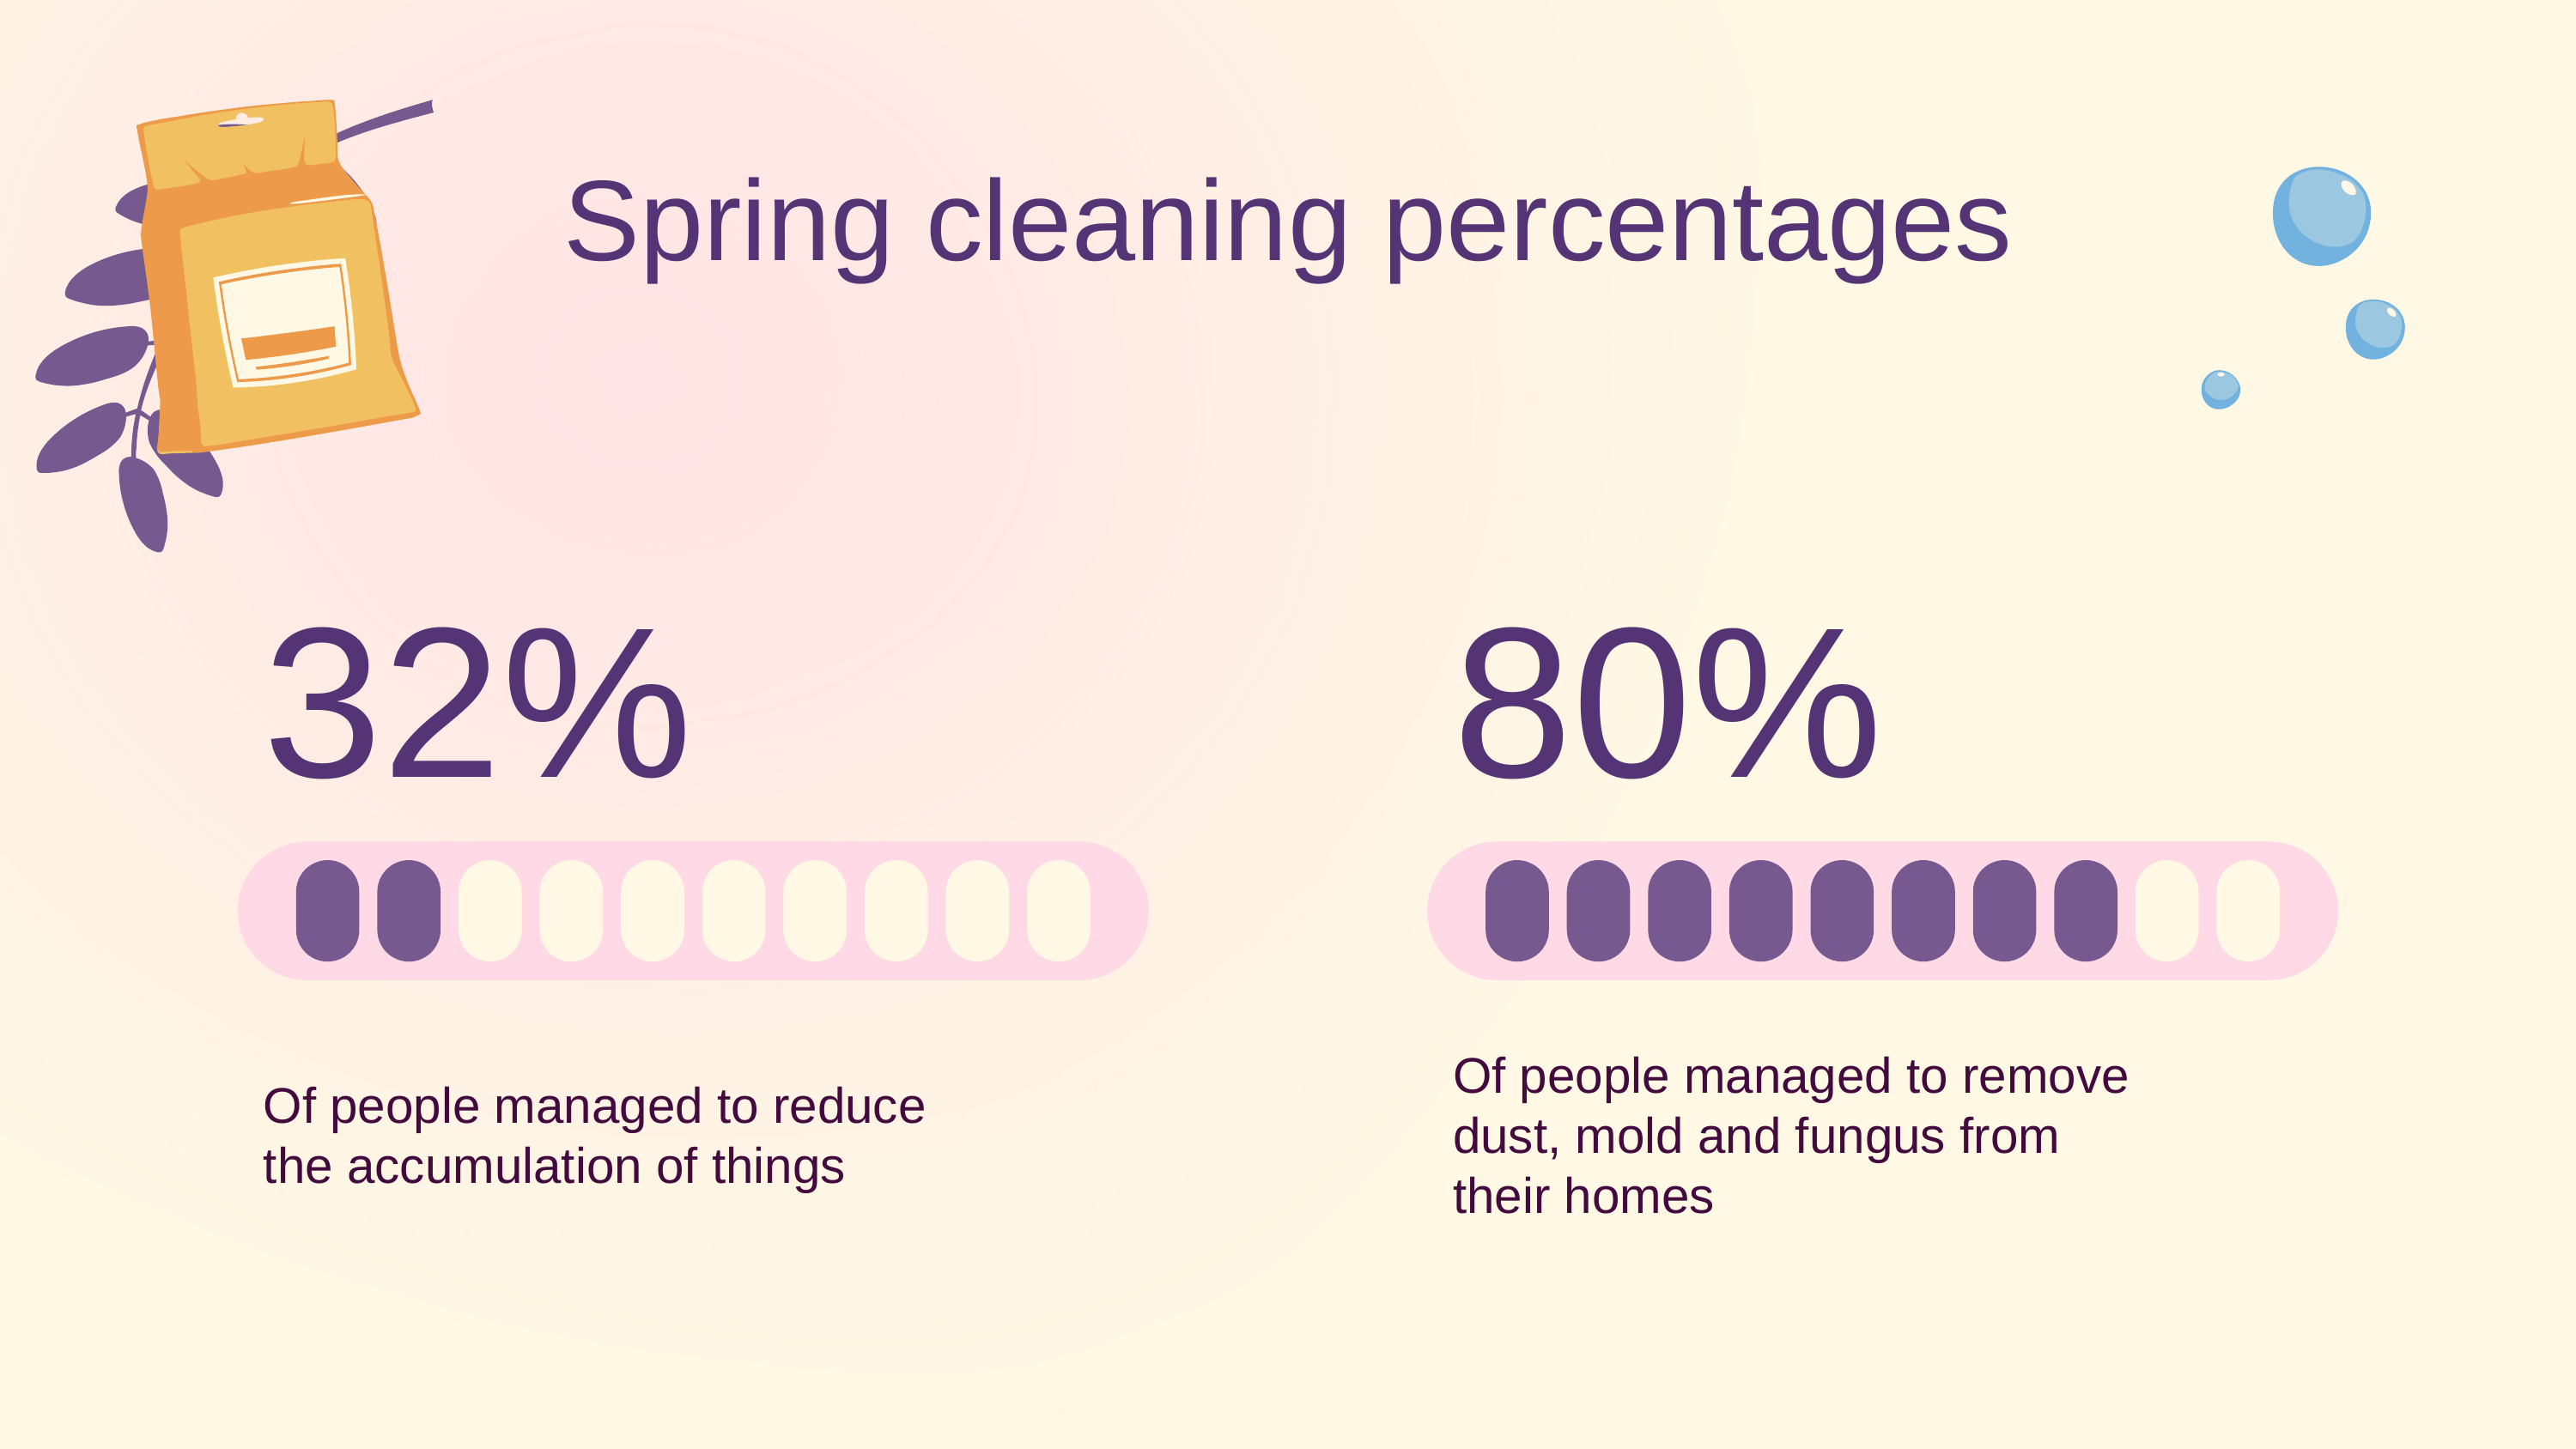

# Spring cleaning percentages

32%
80%

Of people managed to reduce the accumulation of things
Of people managed to remove dust, mold and fungus from their homes